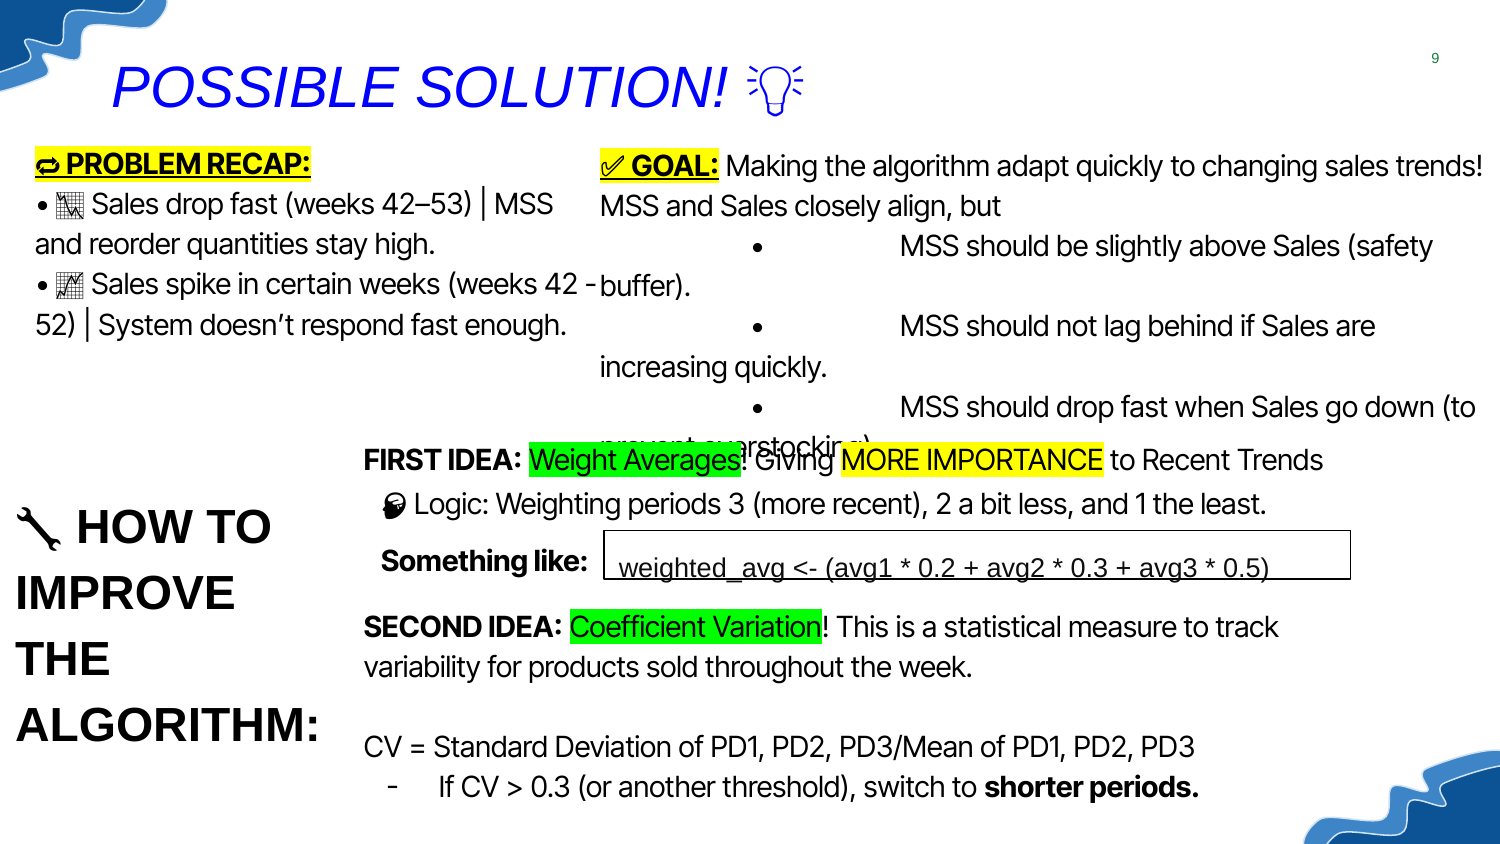

POSSIBLE SOLUTION! 💡
9
🔁 PROBLEM RECAP:
• 📉 Sales drop fast (weeks 42–53) | MSS and reorder quantities stay high.
• 📈 Sales spike in certain weeks (weeks 42 - 52) | System doesn’t respond fast enough.
✅ GOAL: Making the algorithm adapt quickly to changing sales trends!
MSS and Sales closely align, but
	•	MSS should be slightly above Sales (safety buffer).
	•	MSS should not lag behind if Sales are increasing quickly.
	•	MSS should drop fast when Sales go down (to prevent overstocking).
FIRST IDEA: Weight Averages! Giving MORE IMPORTANCE to Recent Trends
🧠 Logic: Weighting periods 3 (more recent), 2 a bit less, and 1 the least.
🔧 HOW TO IMPROVE THE ALGORITHM:
Something like:
weighted_avg <- (avg1 * 0.2 + avg2 * 0.3 + avg3 * 0.5)
SECOND IDEA: Coefficient Variation! This is a statistical measure to track variability for products sold throughout the week.
CV = Standard Deviation of PD1, PD2, PD3/Mean of PD1, PD2, PD3
If CV > 0.3 (or another threshold), switch to shorter periods.